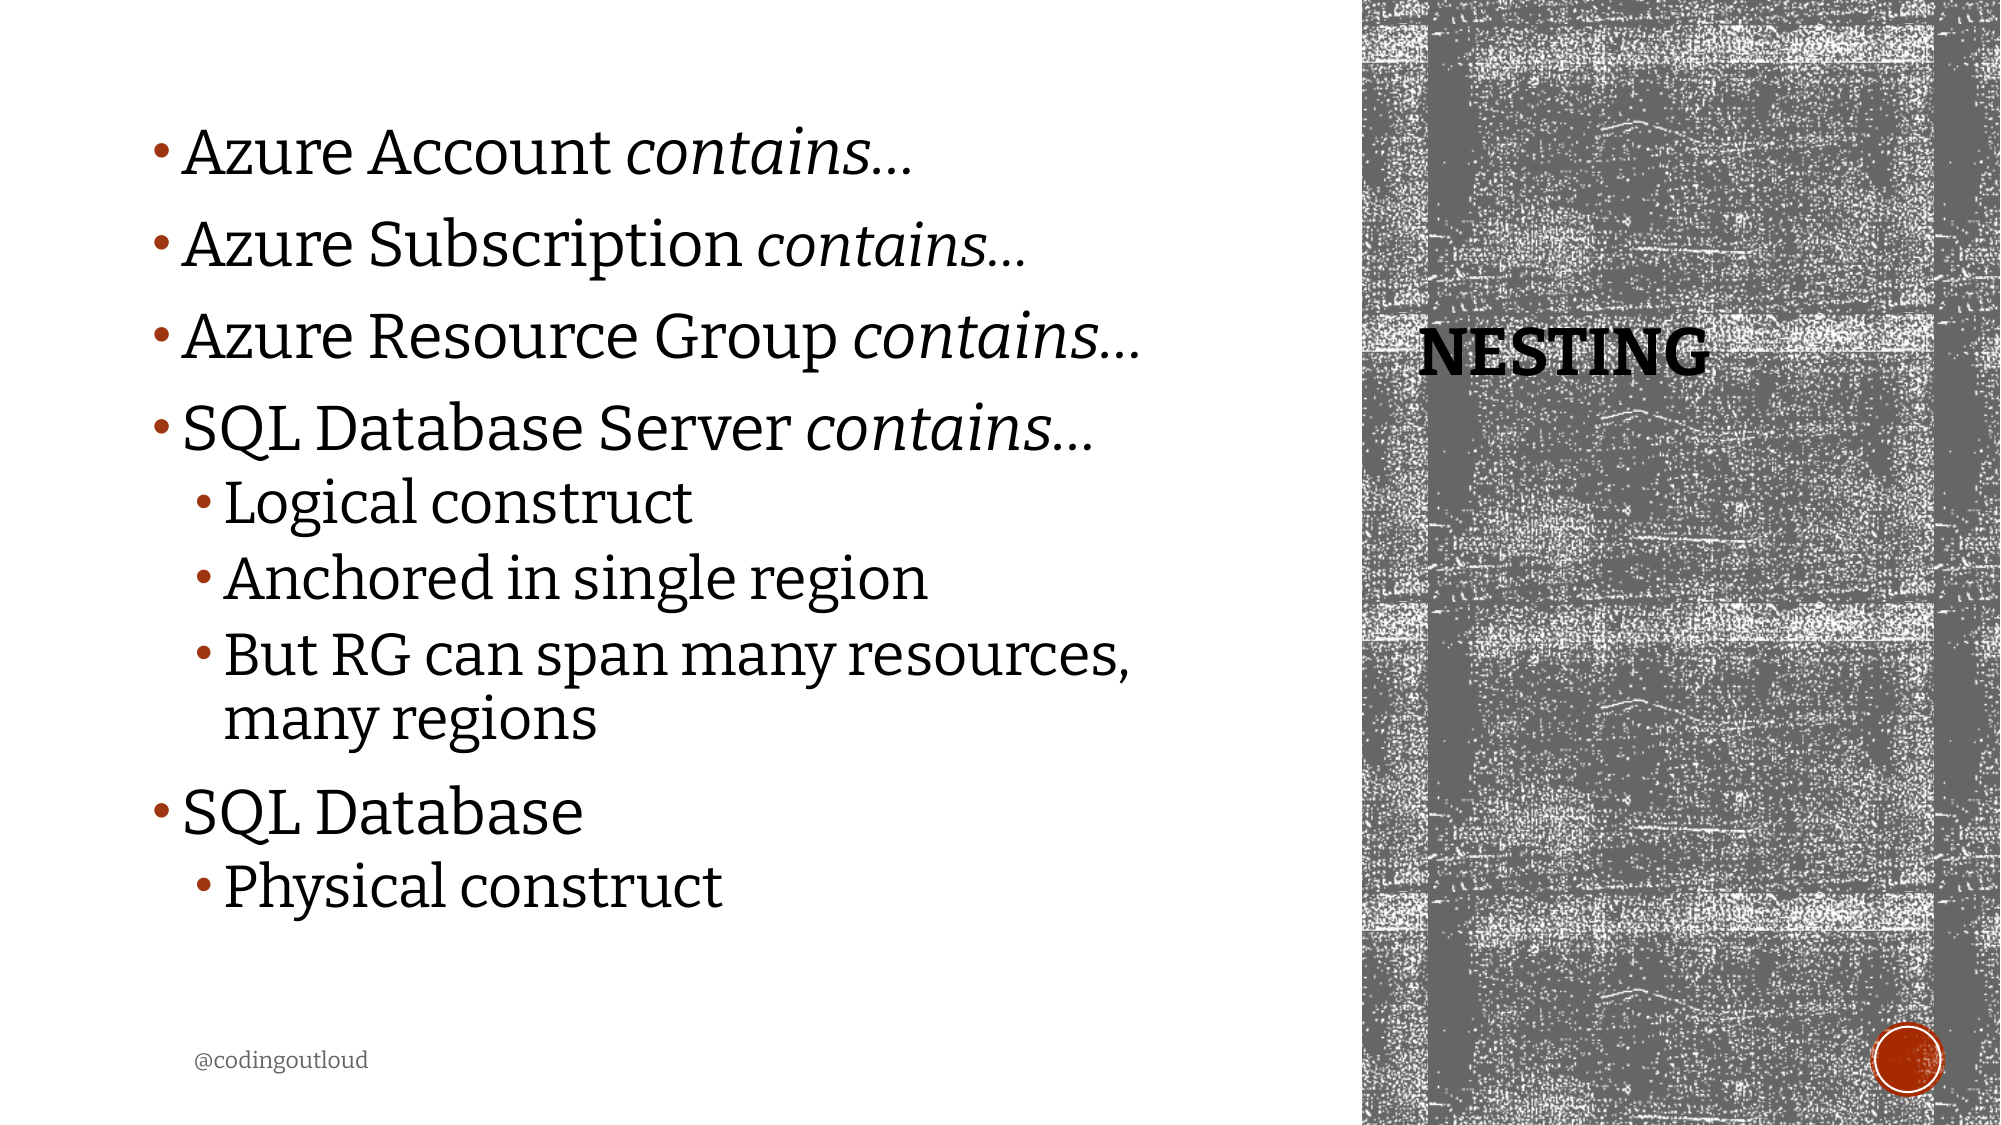

Azure Account contains…
Azure Subscription contains…
Azure Resource Group contains…
SQL Database Server contains…
Logical construct
Anchored in single region
But RG can span many resources, many regions
SQL Database
Physical construct

# nesting

@codingoutloud